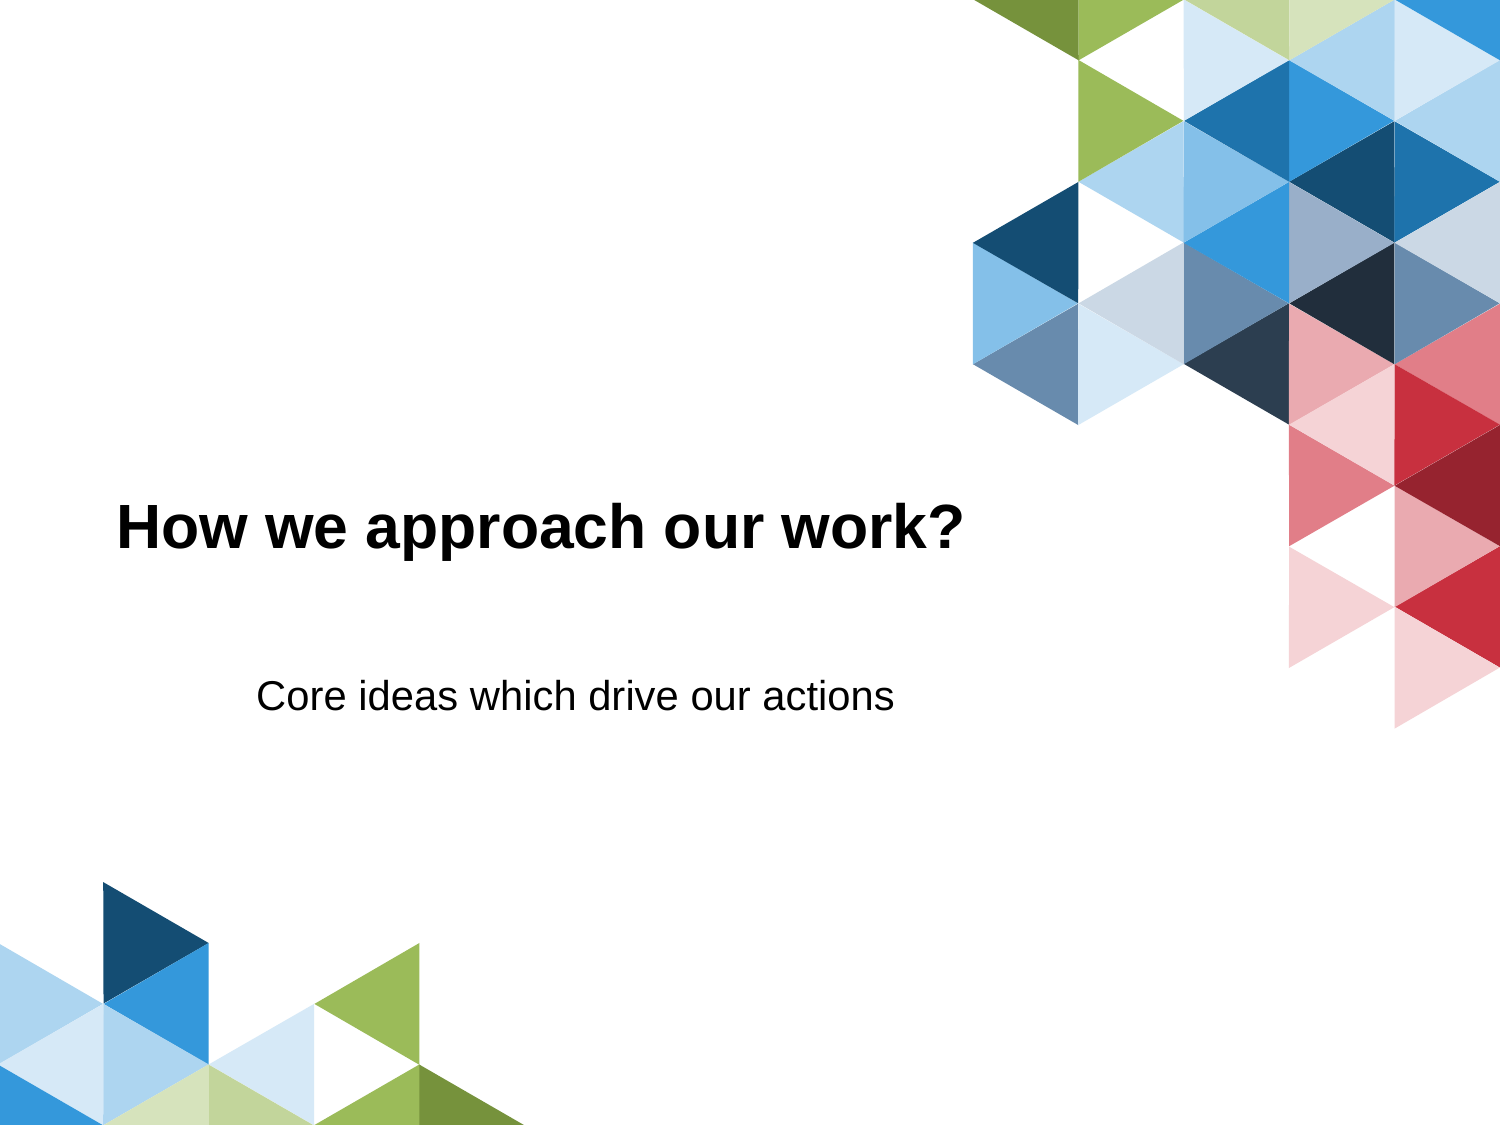

# How we approach our work?
Core ideas which drive our actions